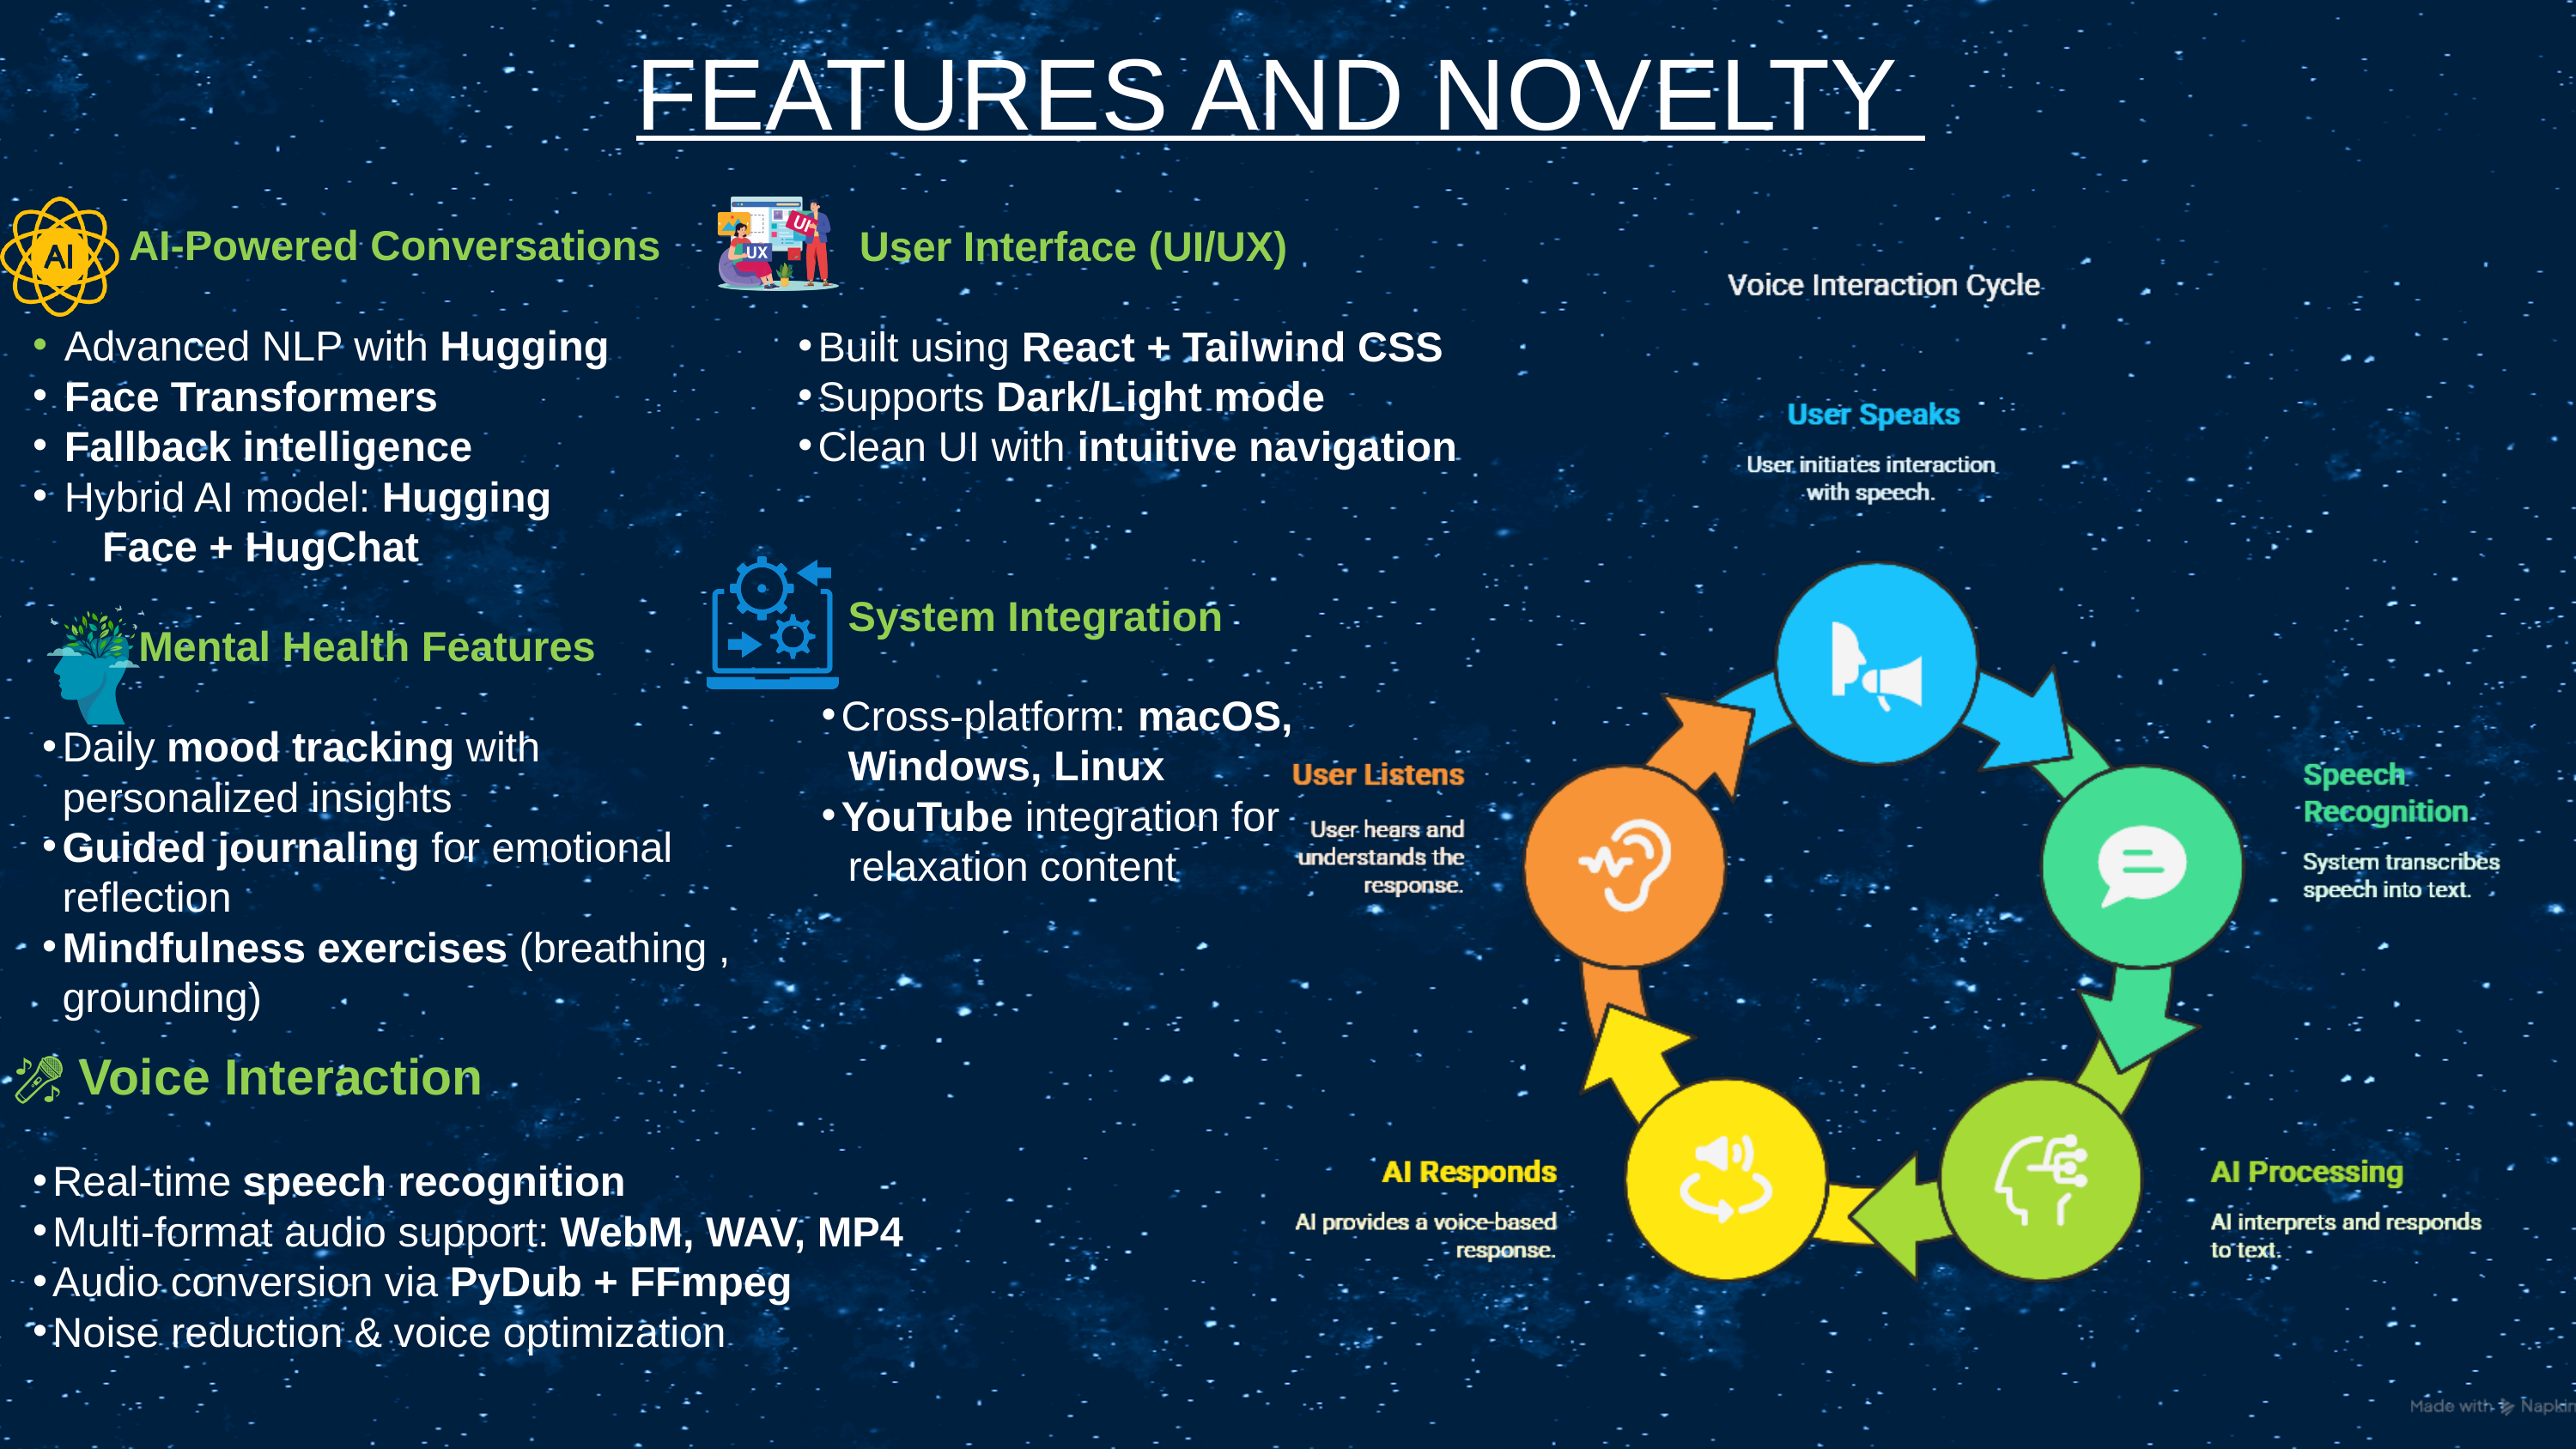

FEATURES AND NOVELTY

          AI-Powered Conversations

 Advanced NLP with Hugging
 Face Transformers
 Fallback intelligence
 Hybrid AI model: Hugging
      Face + HugChat

       User Interface (UI/UX)

Built using React + Tailwind CSS
Supports Dark/Light mode
Clean UI with intuitive navigation

    System Integration

Cross-platform: macOS,
    Windows, Linux
YouTube integration for
    relaxation content

          Mental Health Features

Daily mood tracking with personalized insights
Guided journaling for emotional reflection
Mindfulness exercises (breathing , grounding)
🎤 Voice Interaction

Real-time speech recognition
Multi-format audio support: WebM, WAV, MP4
Audio conversion via PyDub + FFmpeg
Noise reduction & voice optimization